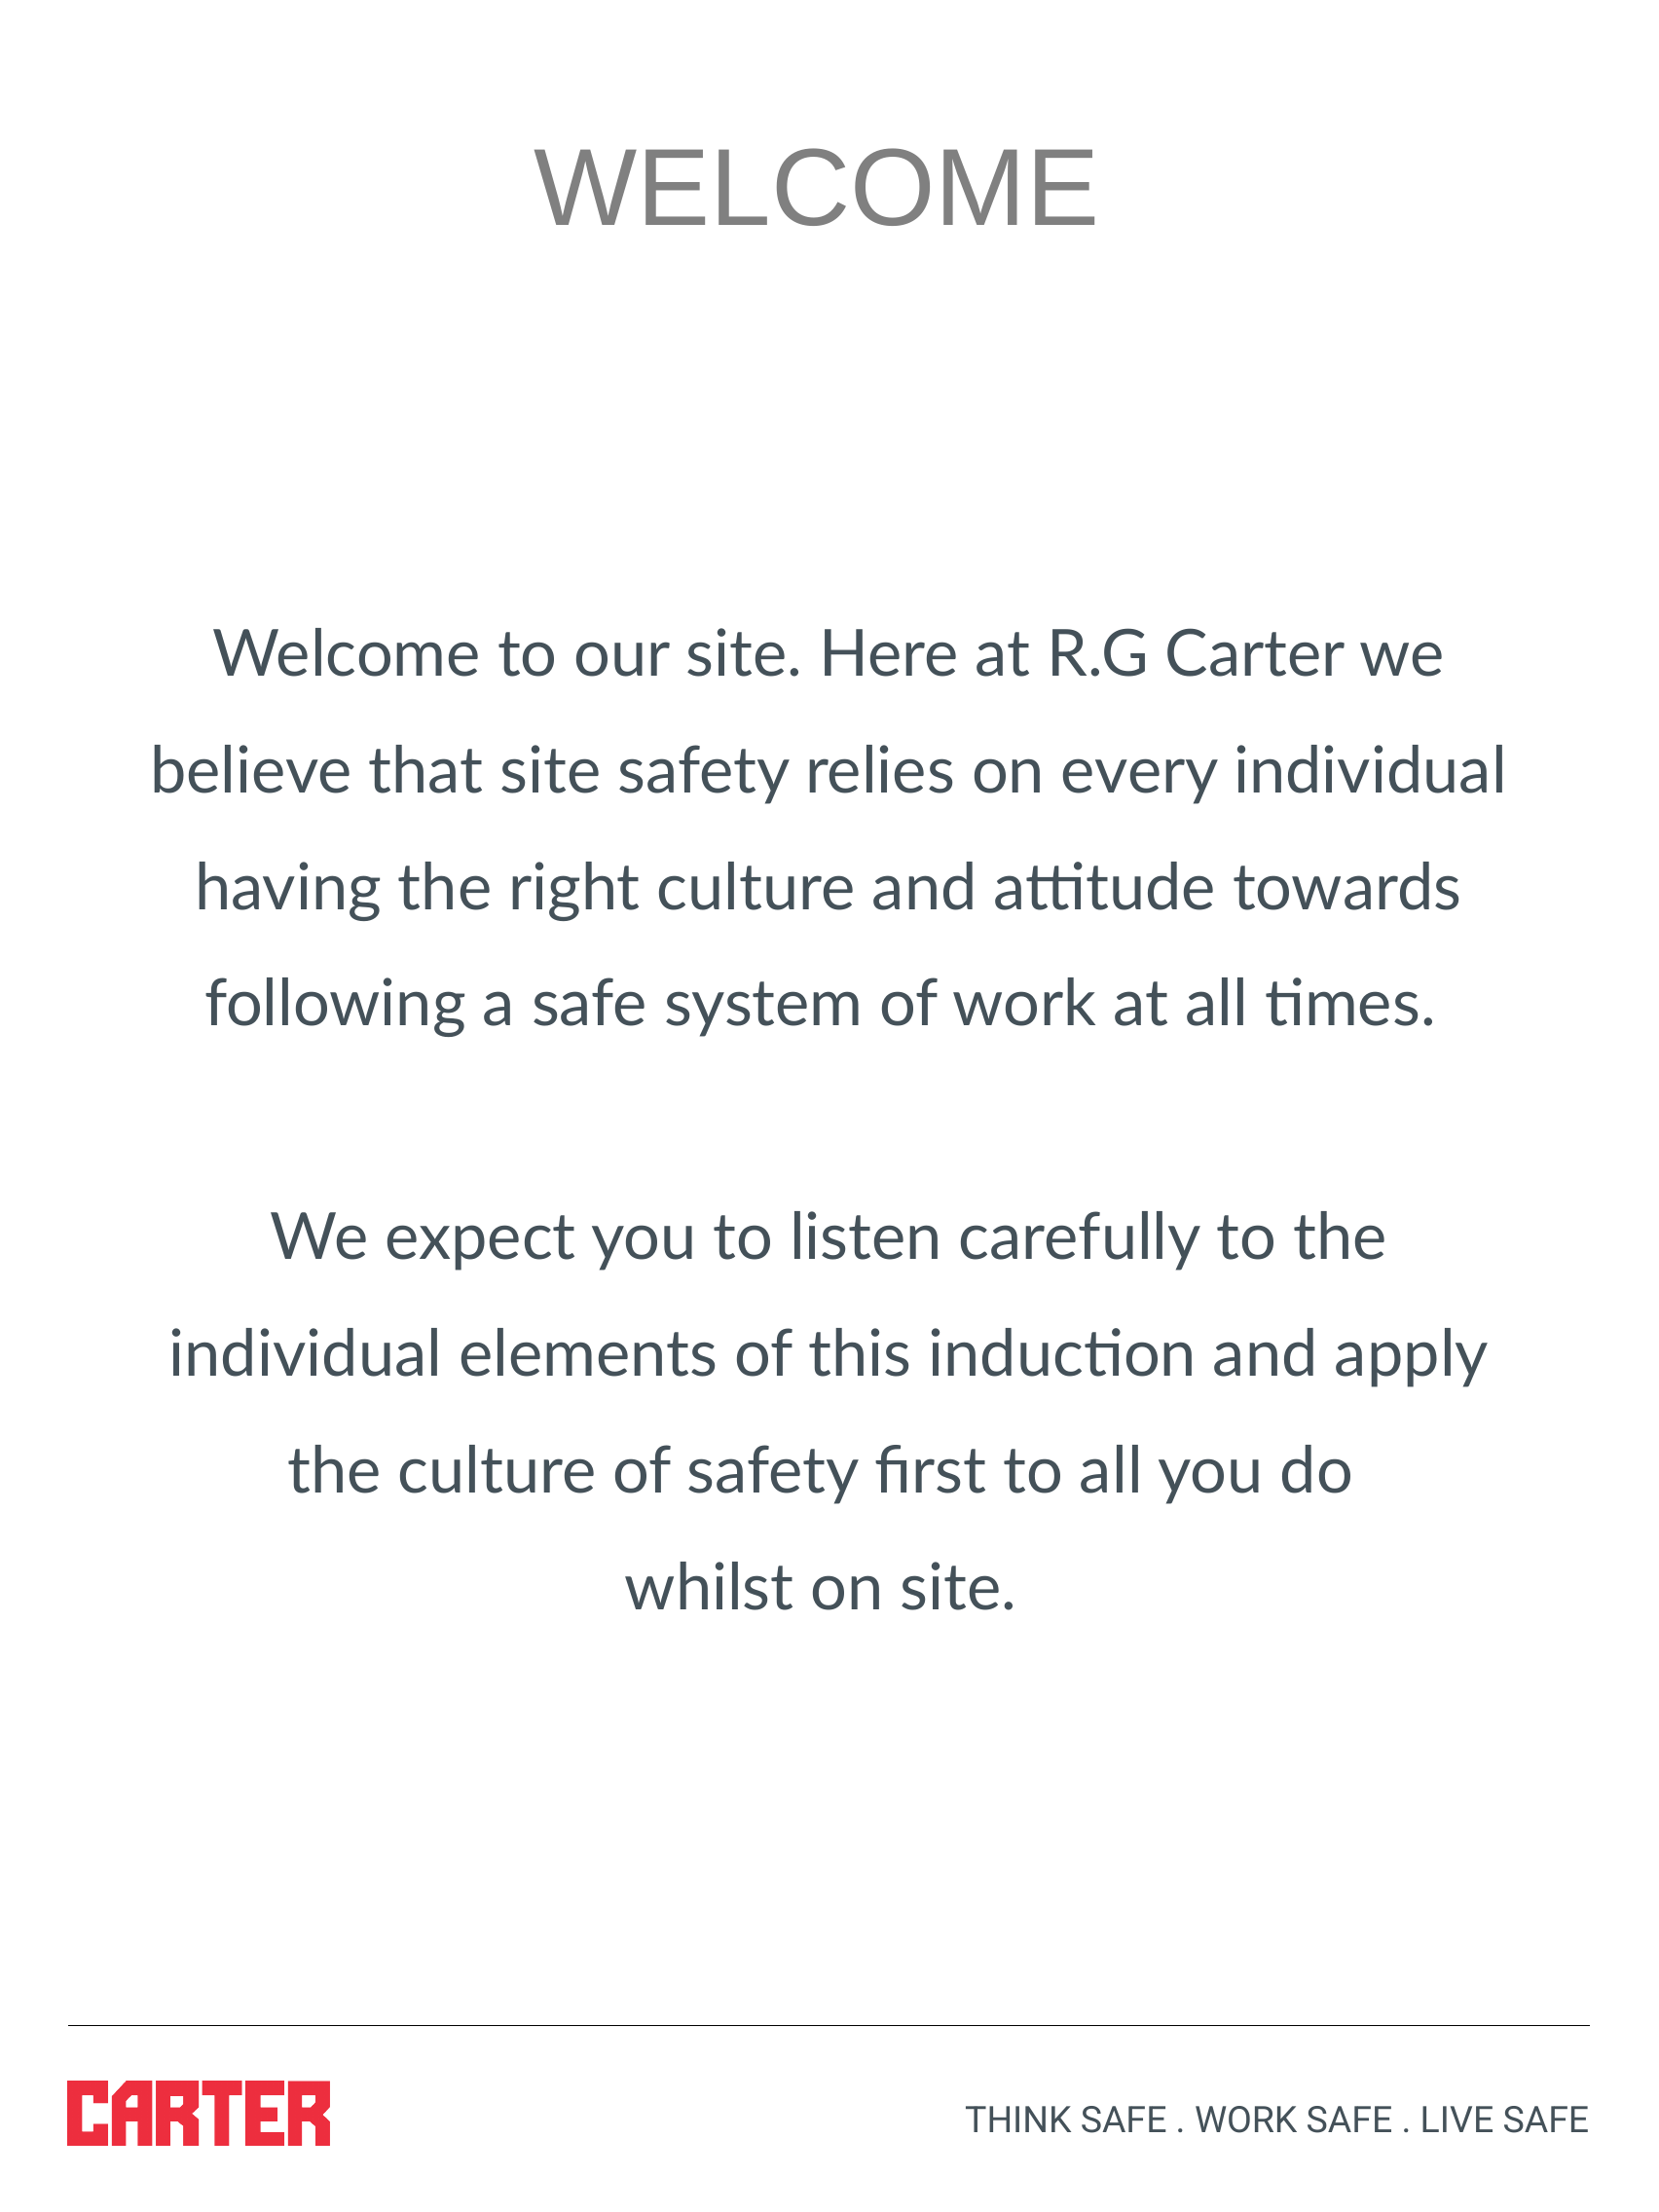

WELCOME
Welcome to our site. Here at R.G Carter we believe that site safety relies on every individual having the right culture and attitude towards following a safe system of work at all times.

We expect you to listen carefully to the individual elements of this induction and apply the culture of safety first to all you do
whilst on site.